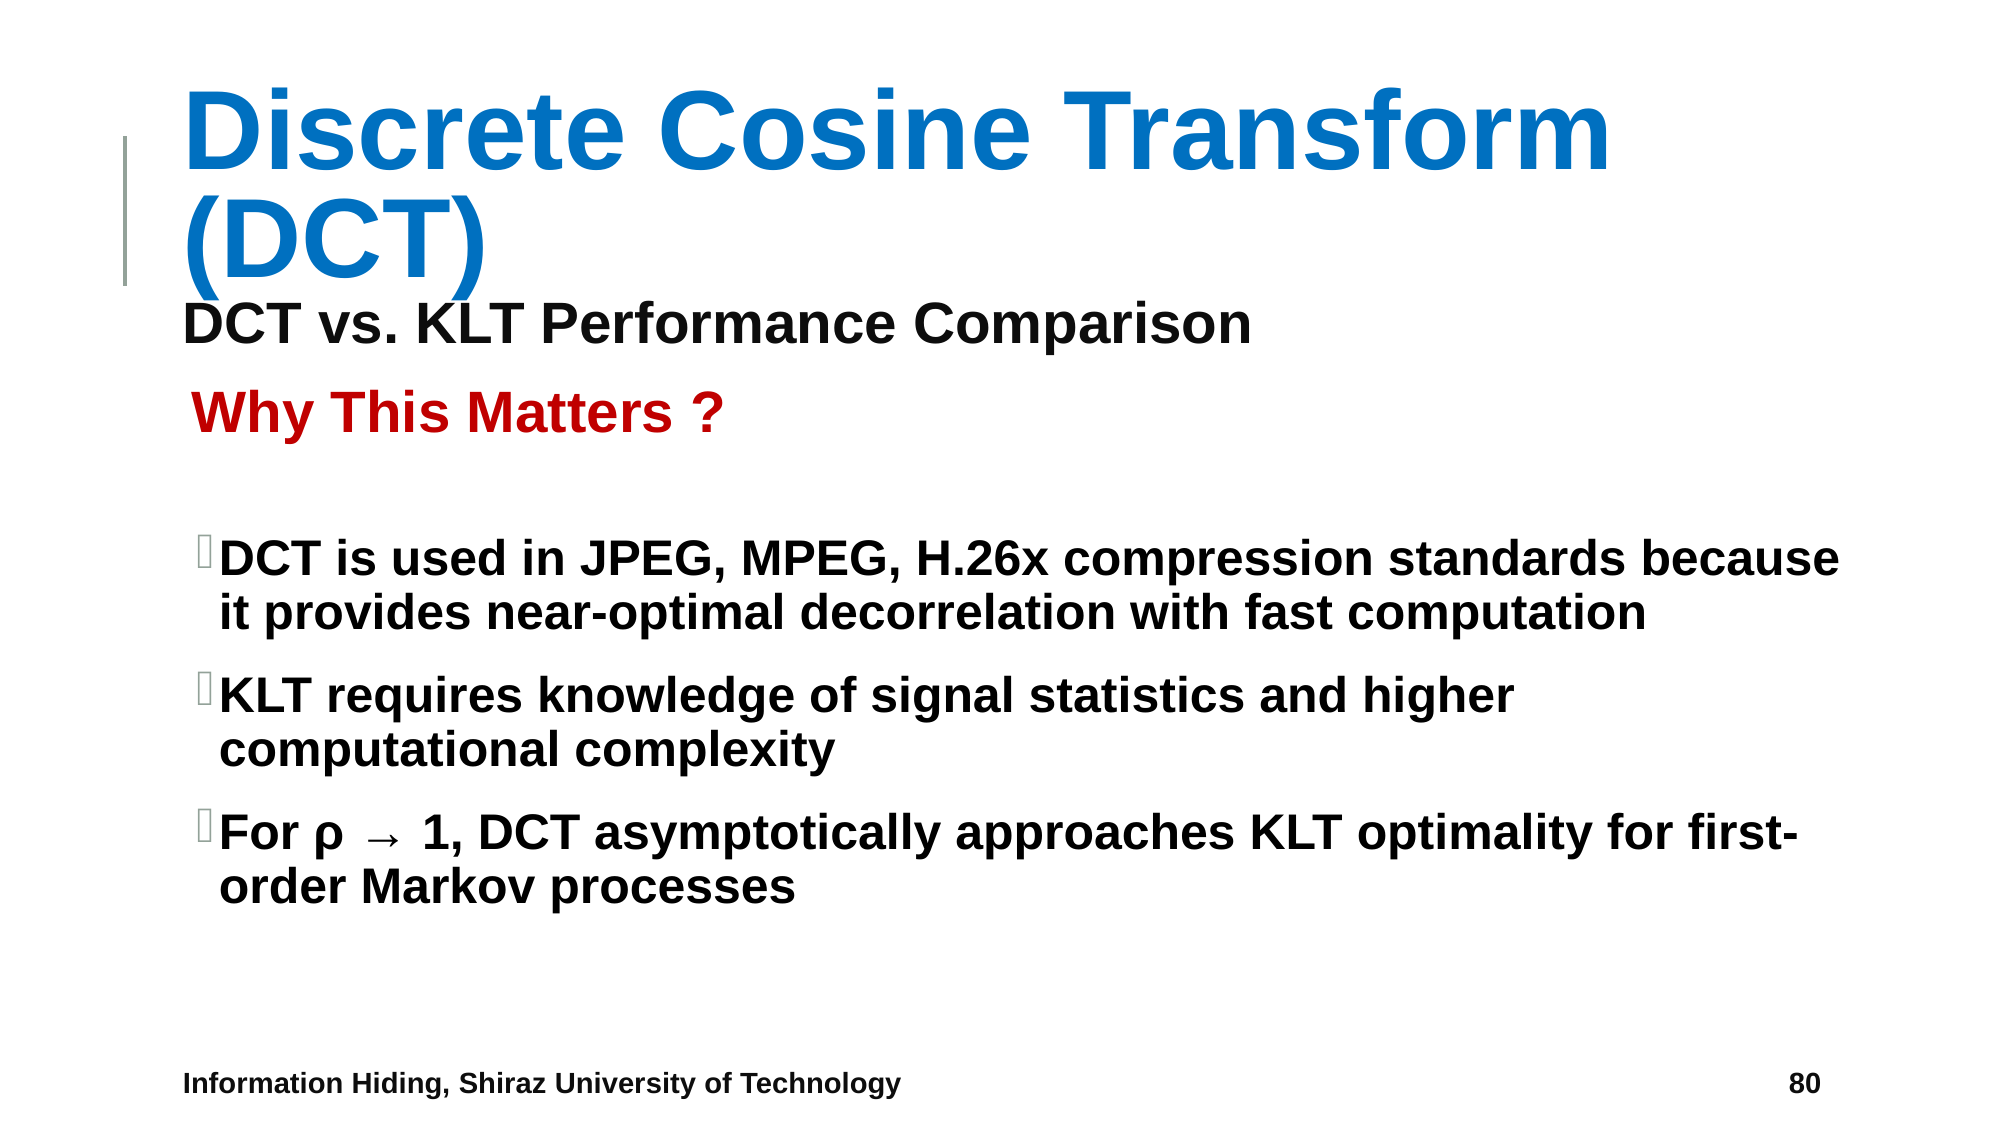

# Discrete Cosine Transform (DCT) DCT vs. KLT Performance Comparison
Why This Matters ?

DCT is used in JPEG, MPEG, H.26x compression standards because it provides near-optimal decorrelation with fast computation
KLT requires knowledge of signal statistics and higher computational complexity
For ρ → 1, DCT asymptotically approaches KLT optimality for first-order Markov processes
Information Hiding, Shiraz University of Technology
80